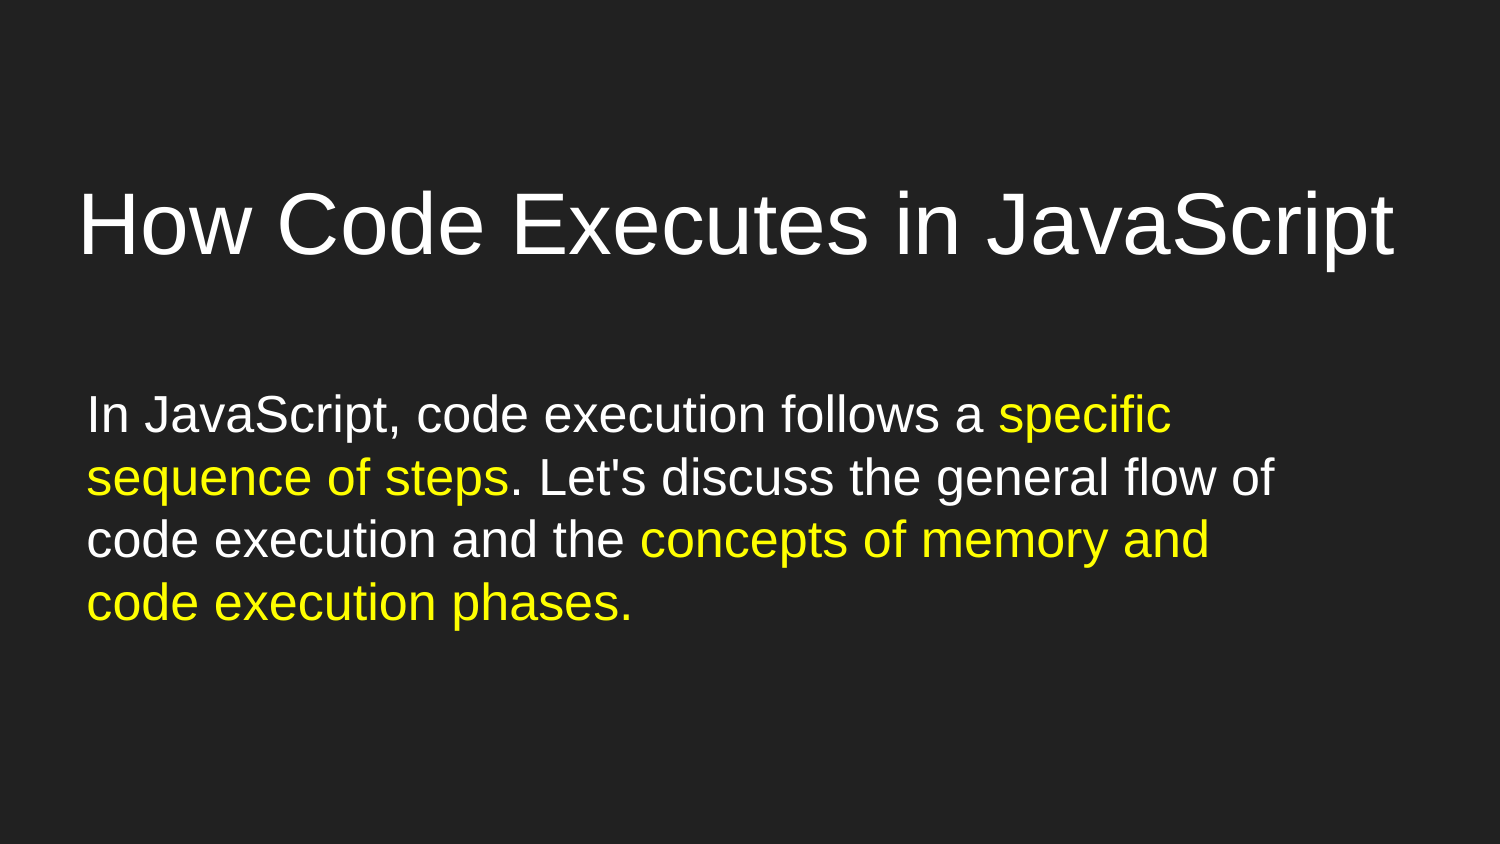

# How Code Executes in JavaScript
In JavaScript, code execution follows a specific sequence of steps. Let's discuss the general flow of code execution and the concepts of memory and code execution phases.